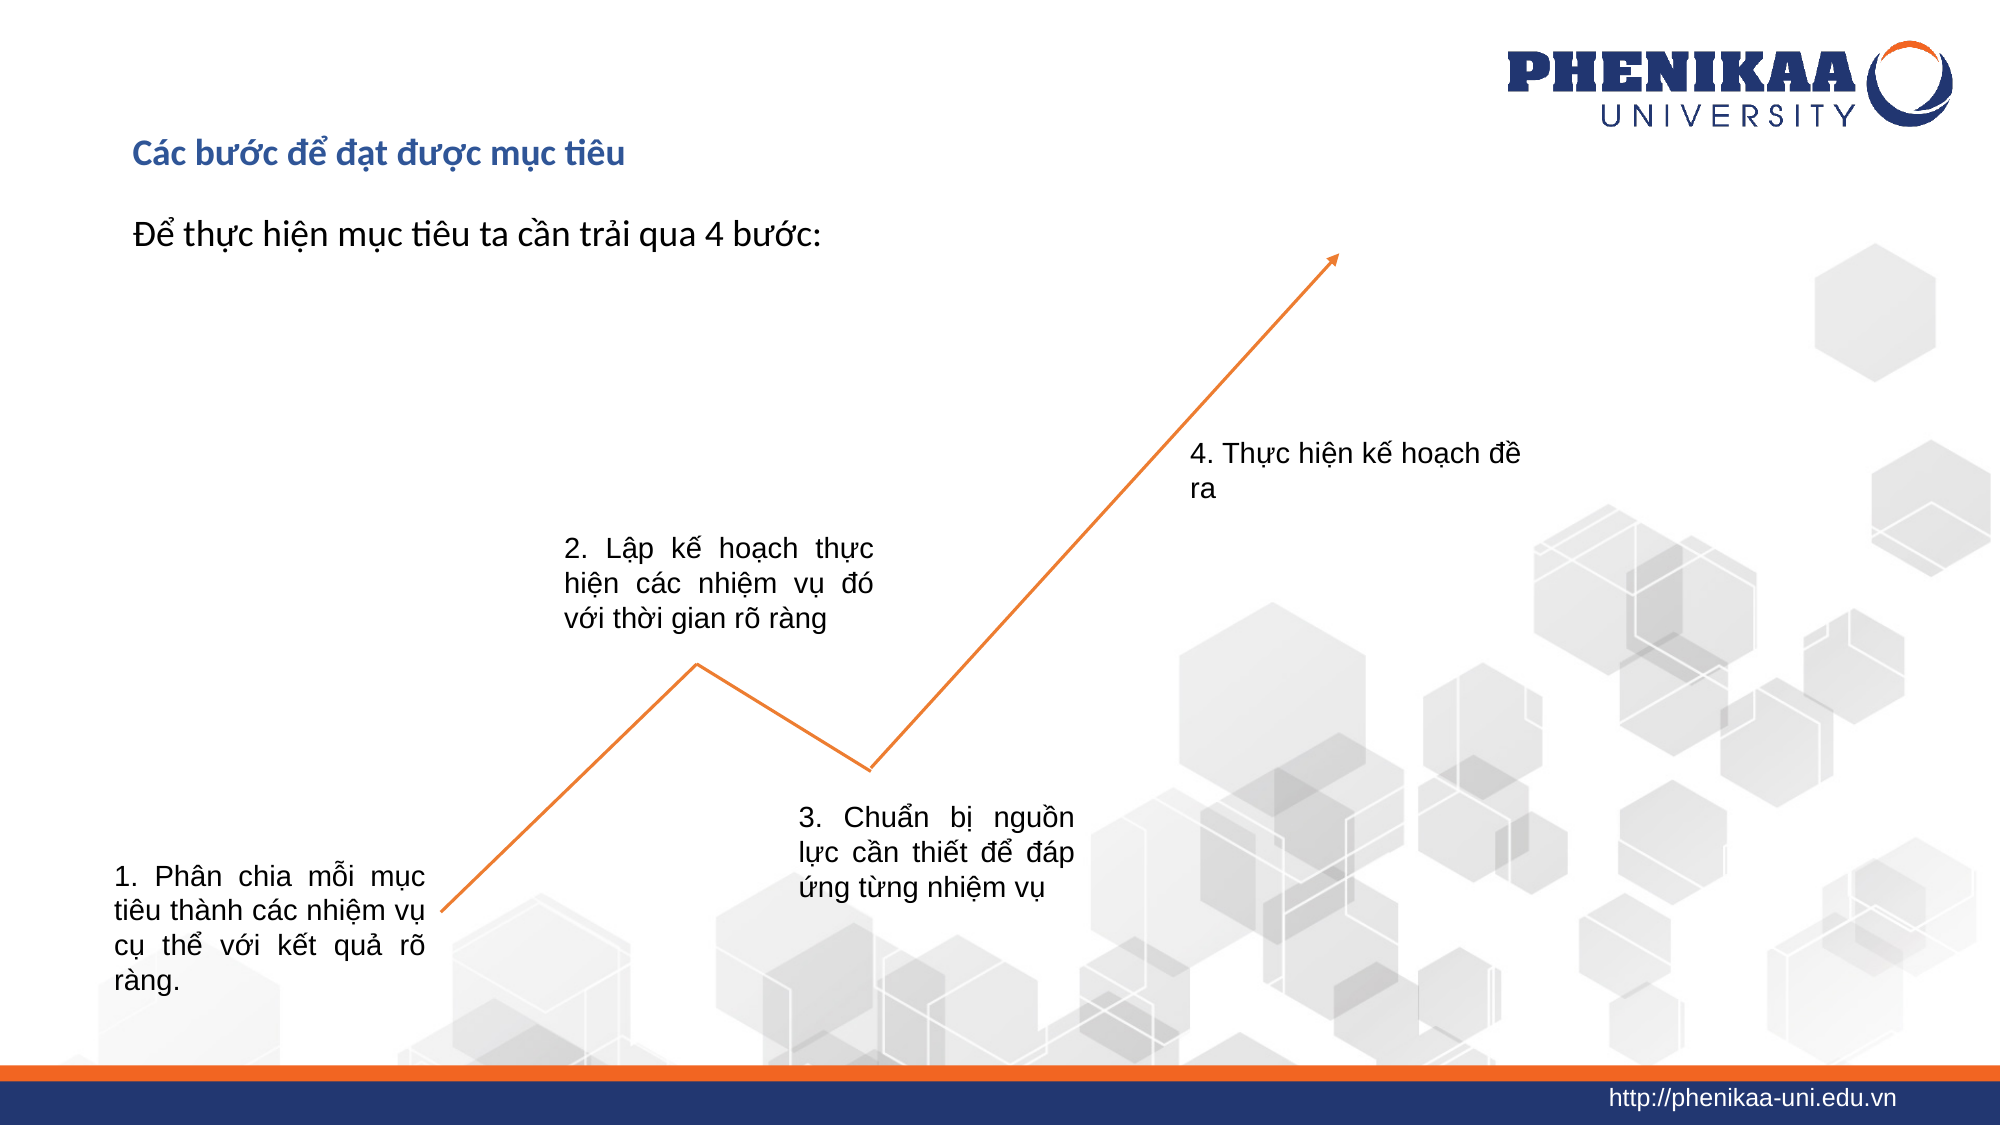

Các bước để đạt được mục tiêu
Để thực hiện mục tiêu ta cần trải qua 4 bước:
4. Thực hiện kế hoạch đề ra
2. Lập kế hoạch thực hiện các nhiệm vụ đó với thời gian rõ ràng
3. Chuẩn bị nguồn lực cần thiết để đáp ứng từng nhiệm vụ
1. Phân chia mỗi mục tiêu thành các nhiệm vụ cụ thể với kết quả rõ ràng.